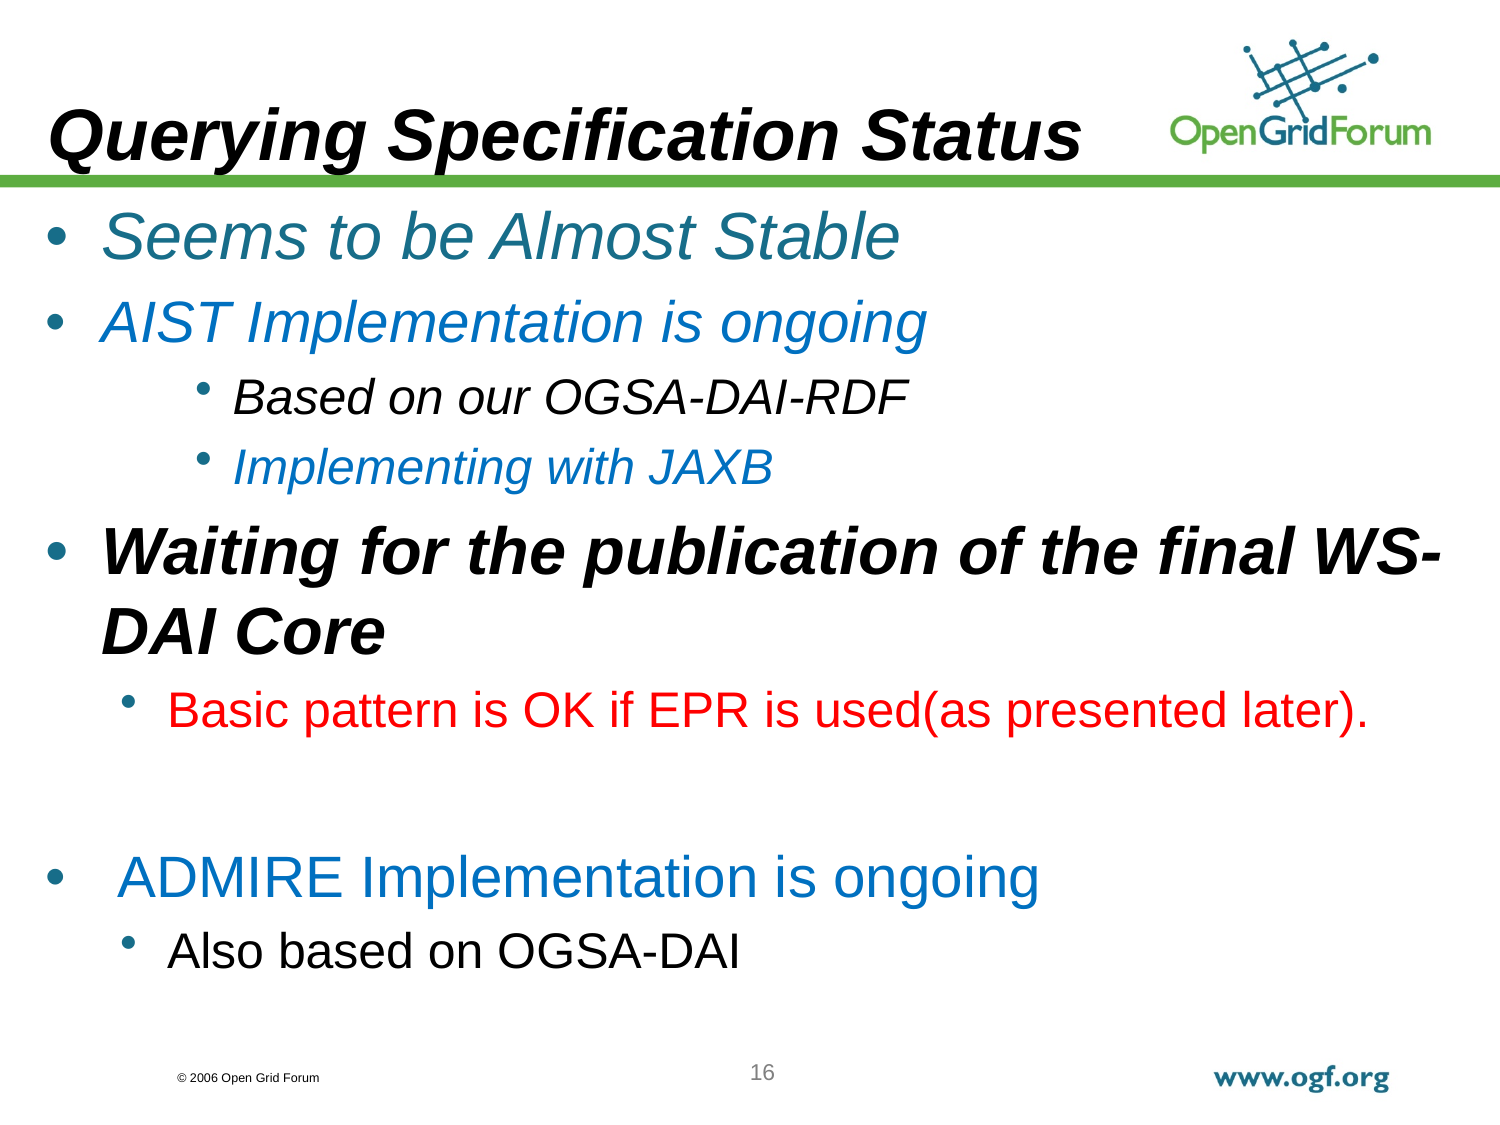

# Querying Specification Status
Seems to be Almost Stable
AIST Implementation is ongoing
Based on our OGSA-DAI-RDF
Implementing with JAXB
Waiting for the publication of the final WS-DAI Core
Basic pattern is OK if EPR is used(as presented later).

 ADMIRE Implementation is ongoing
Also based on OGSA-DAI

16